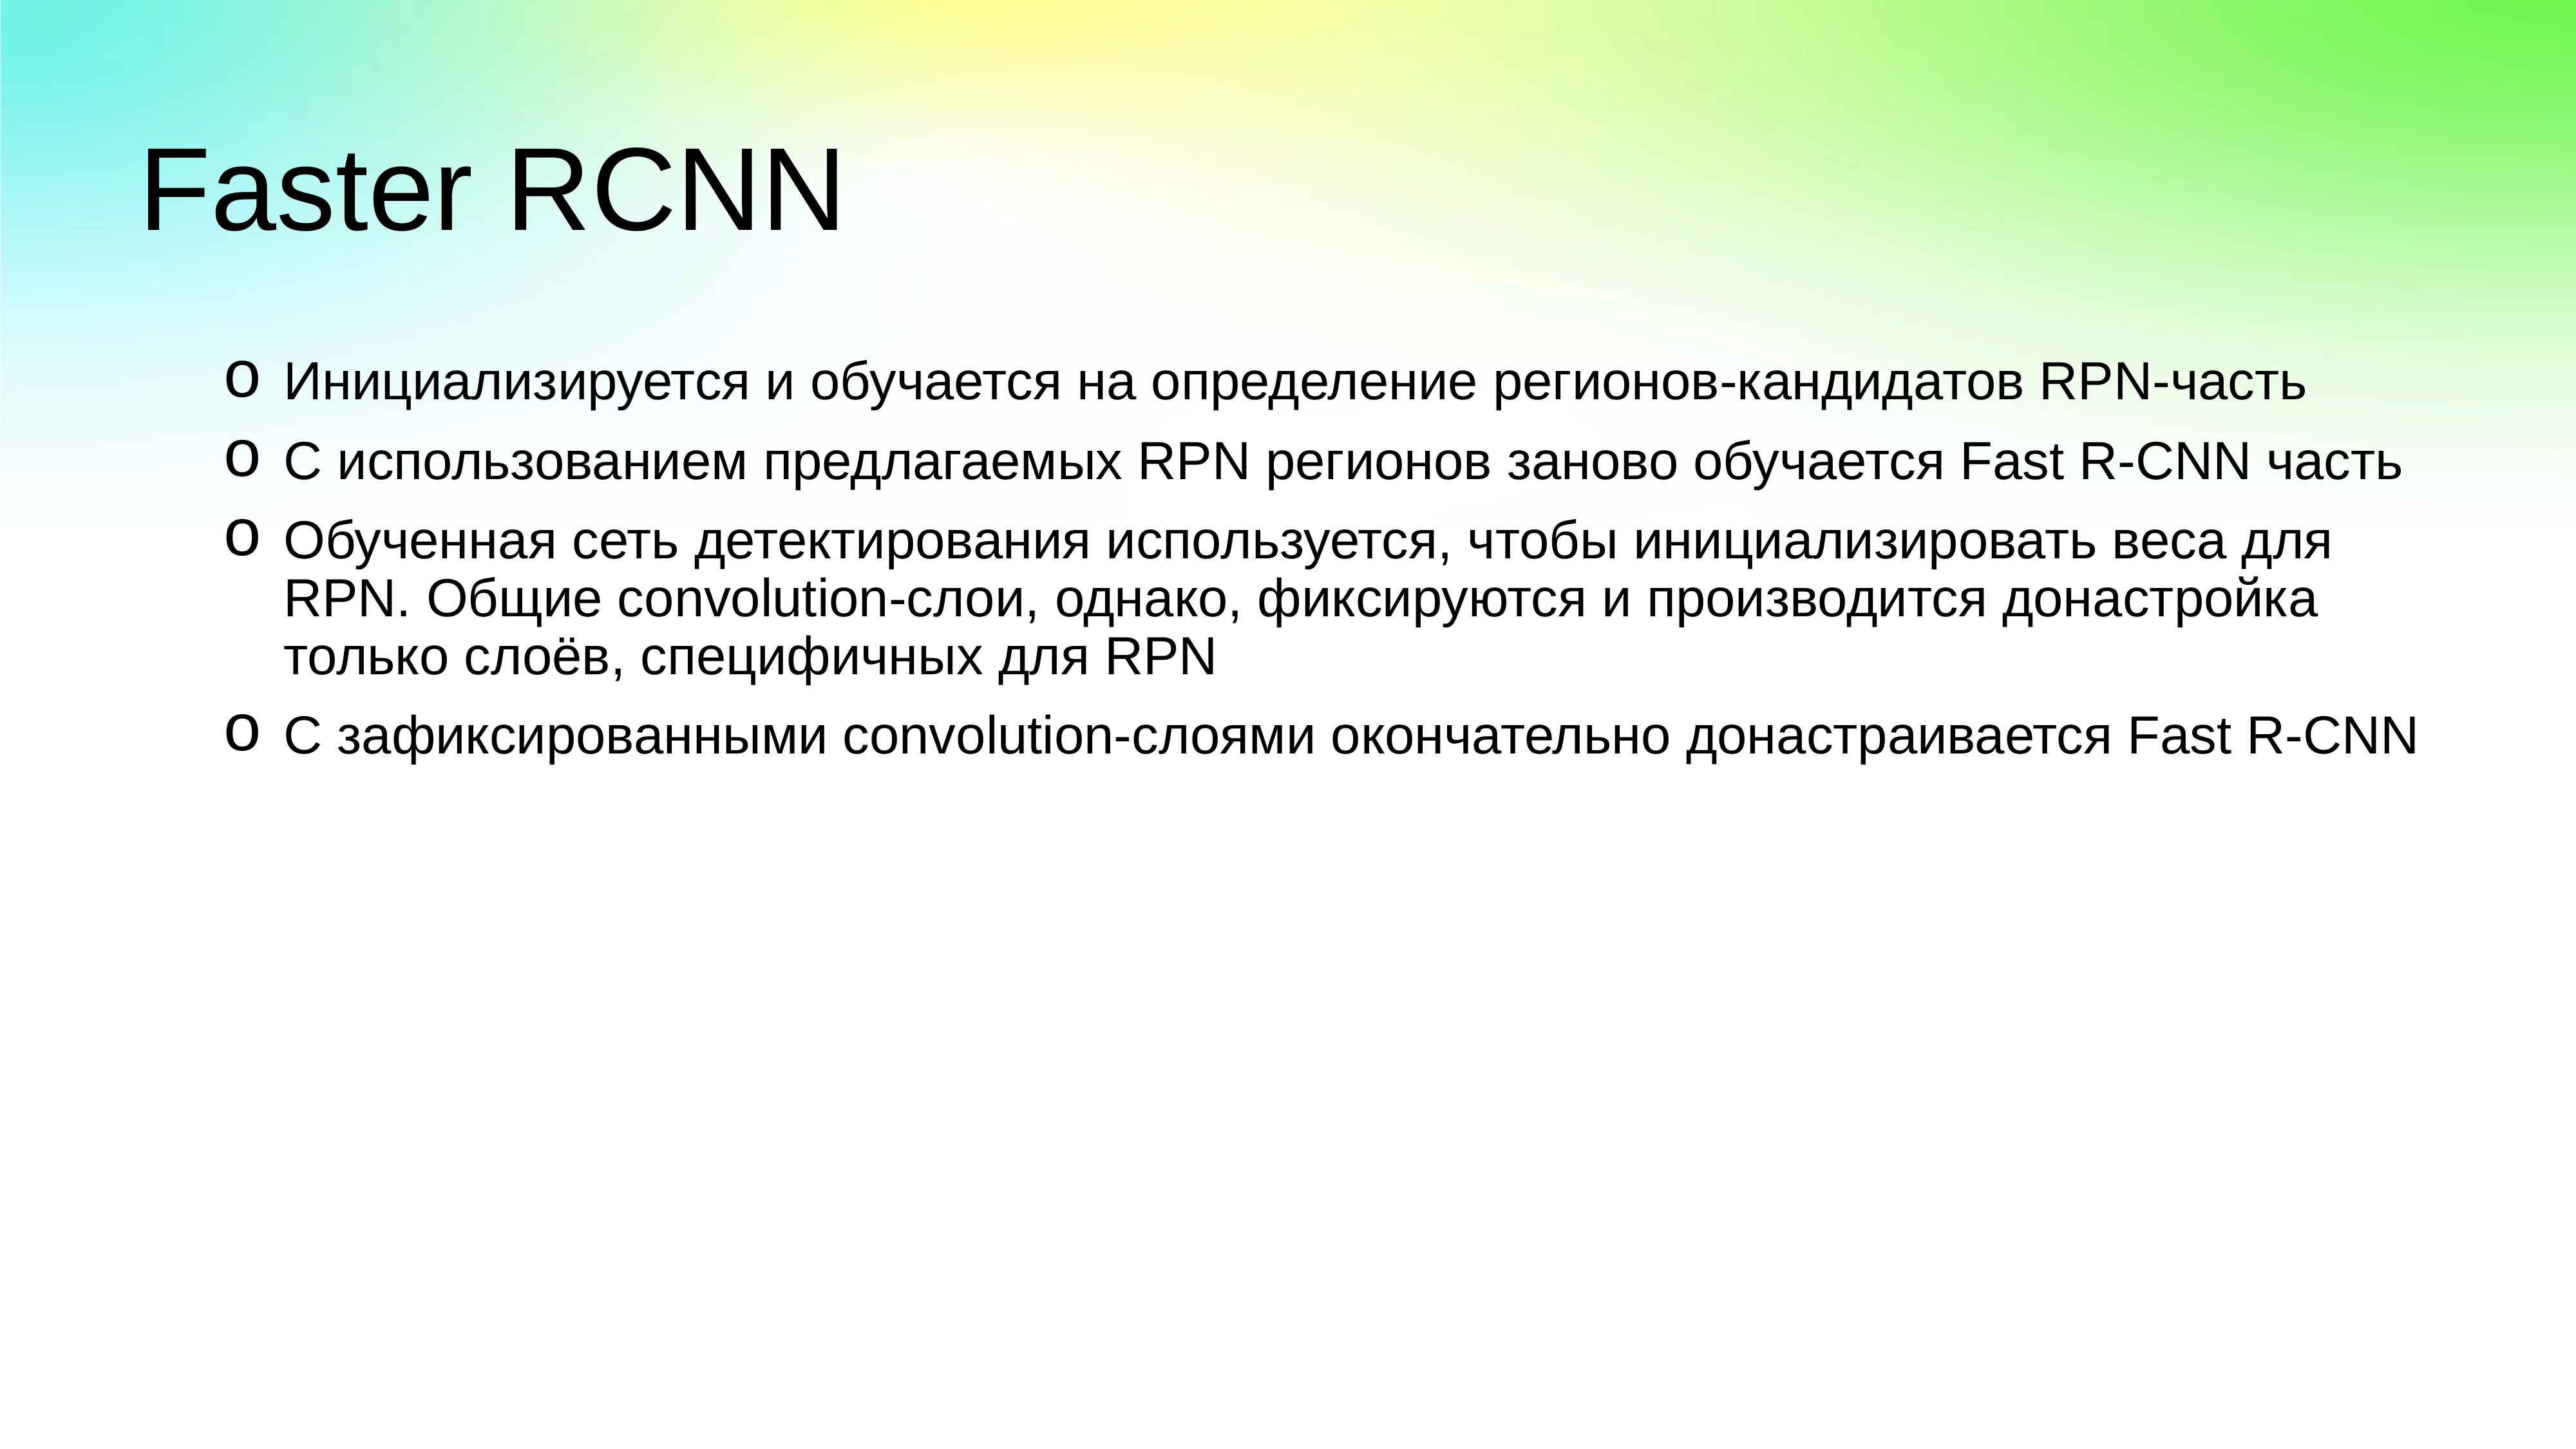

# Faster RCNN

Инициализируется и обучается на определение регионов-кандидатов RPN-часть
С использованием предлагаемых RPN регионов заново обучается Fast R-CNN часть
Обученная сеть детектирования используется, чтобы инициализировать веса для RPN. Общие convolution-слои, однако, фиксируются и производится донастройка только слоёв, специфичных для RPN
С зафиксированными convolution-слоями окончательно донастраивается Fast R-CNN